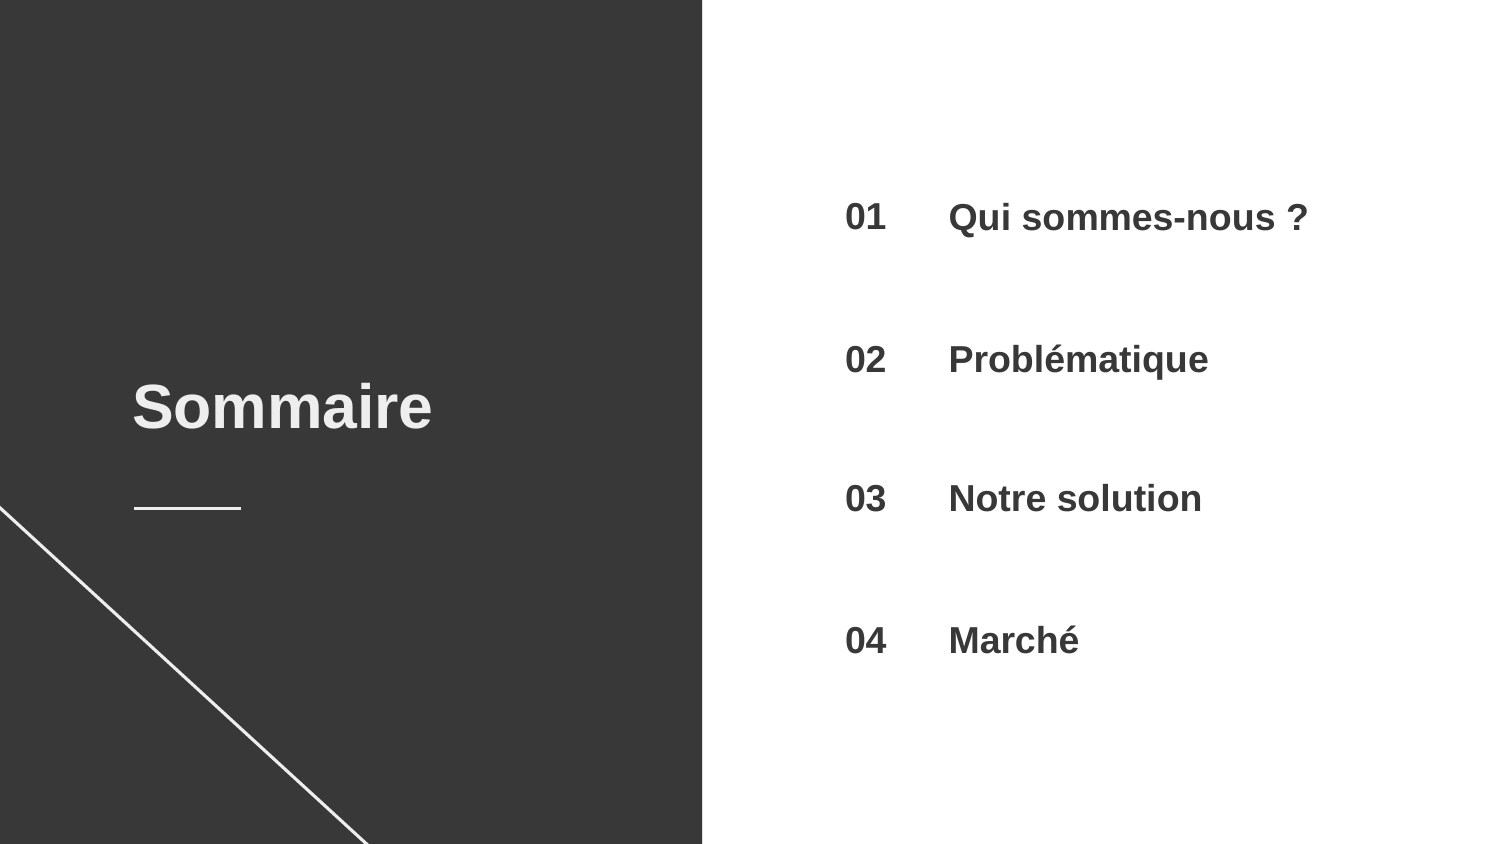

Qui sommes-nous ?
01
# Problématique
02
Sommaire
Notre solution
03
Marché
04